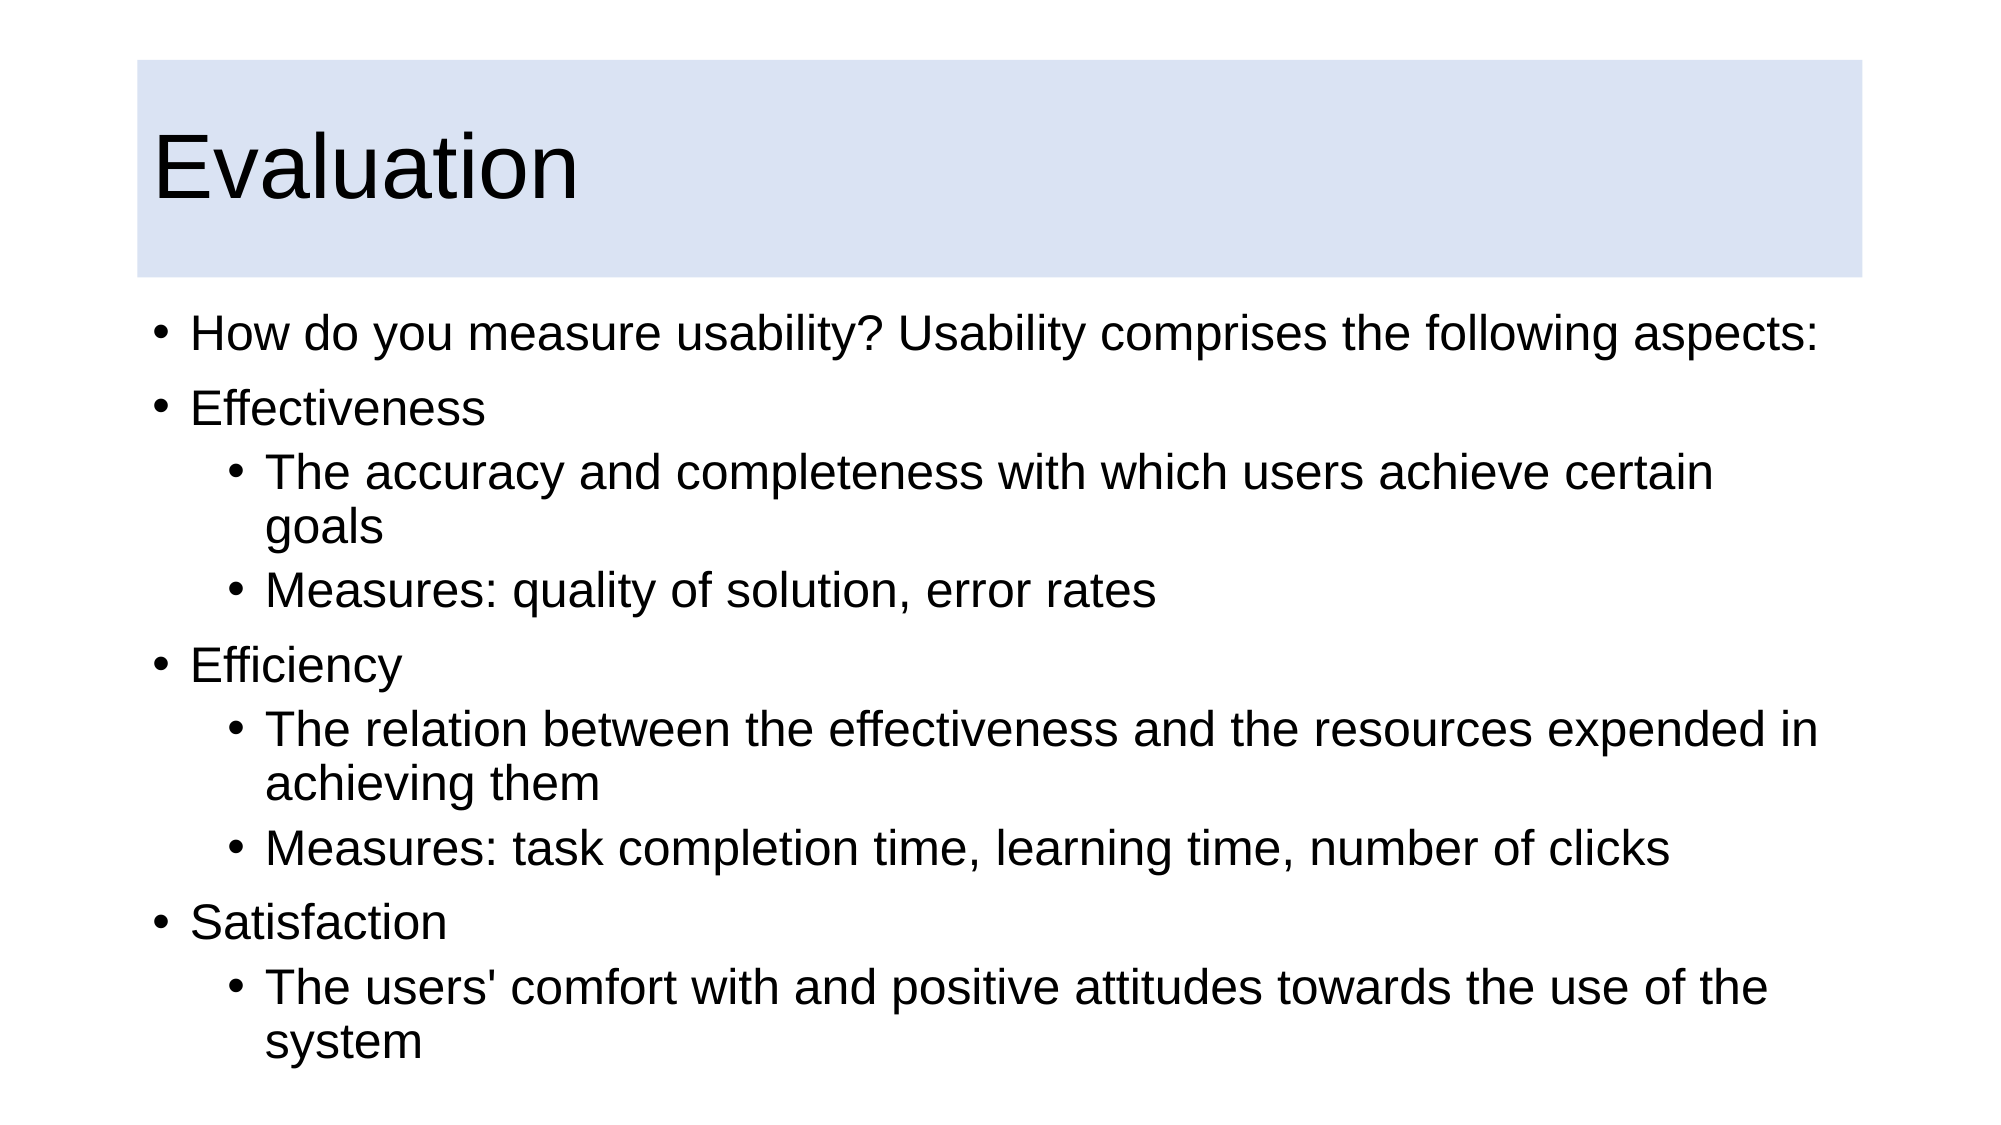

# Evaluation
How do you measure usability? Usability comprises the following aspects:
Effectiveness
The accuracy and completeness with which users achieve certain goals
Measures: quality of solution, error rates
Efficiency
The relation between the effectiveness and the resources expended in achieving them
Measures: task completion time, learning time, number of clicks
Satisfaction
The users' comfort with and positive attitudes towards the use of the system